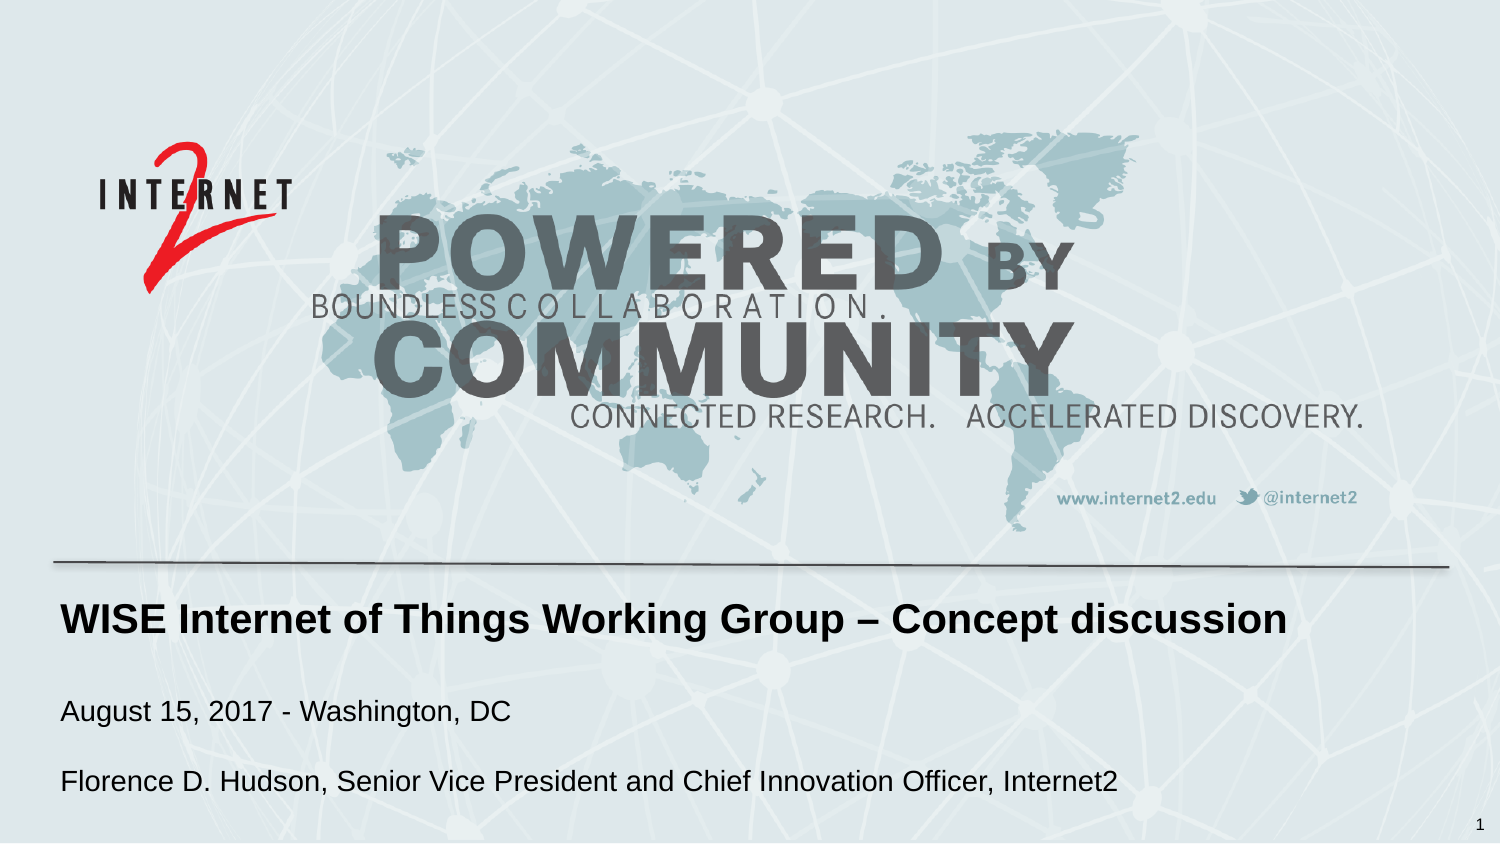

# WISE Internet of Things Working Group – Concept discussion August 15, 2017 - Washington, DC Florence D. Hudson, Senior Vice President and Chief Innovation Officer, Internet2